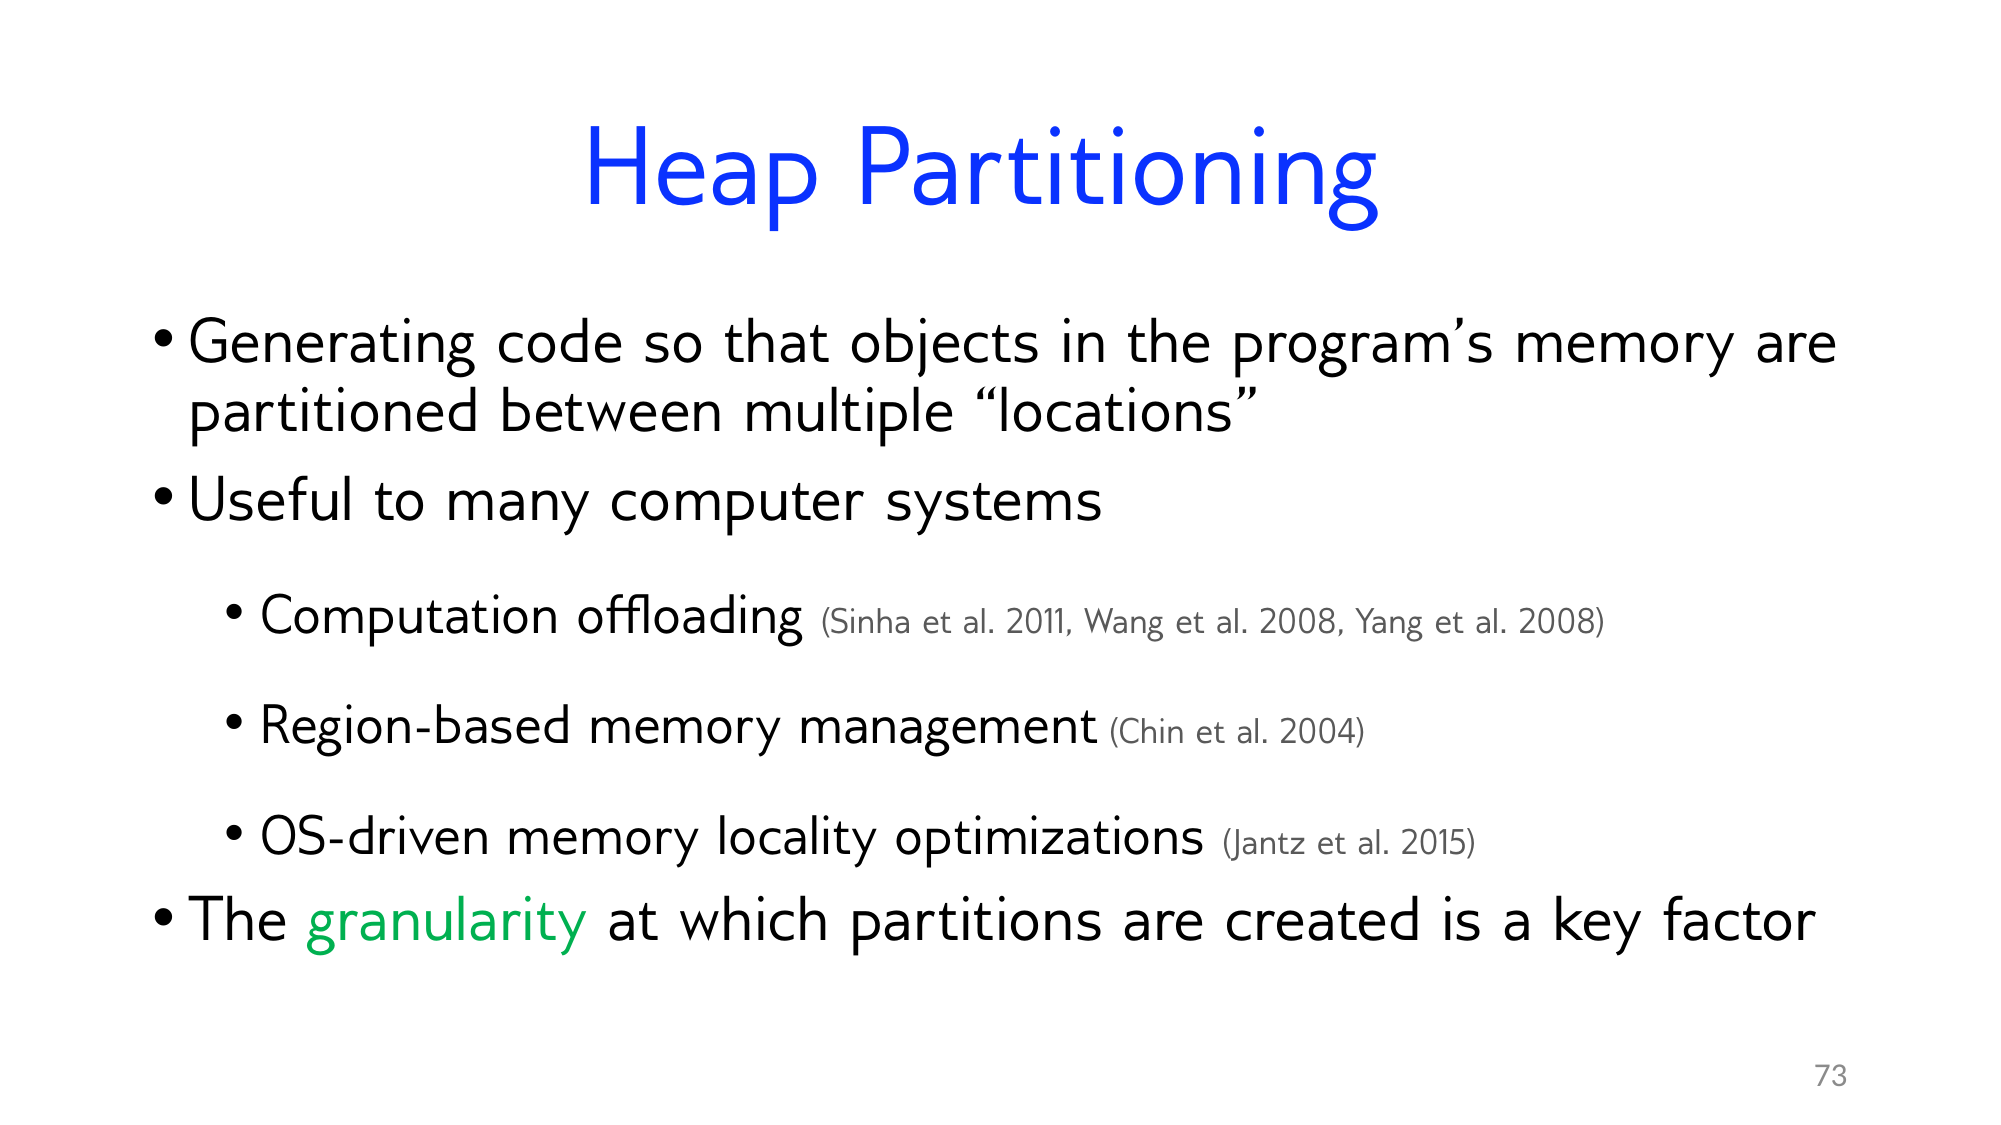

# Heap Partitioning
Generating code so that objects in the program’s memory are partitioned between multiple “locations”
Useful to many computer systems
Computation offloading (Sinha et al. 2011, Wang et al. 2008, Yang et al. 2008)
Region-based memory management (Chin et al. 2004)
OS-driven memory locality optimizations (Jantz et al. 2015)
The granularity at which partitions are created is a key factor
73